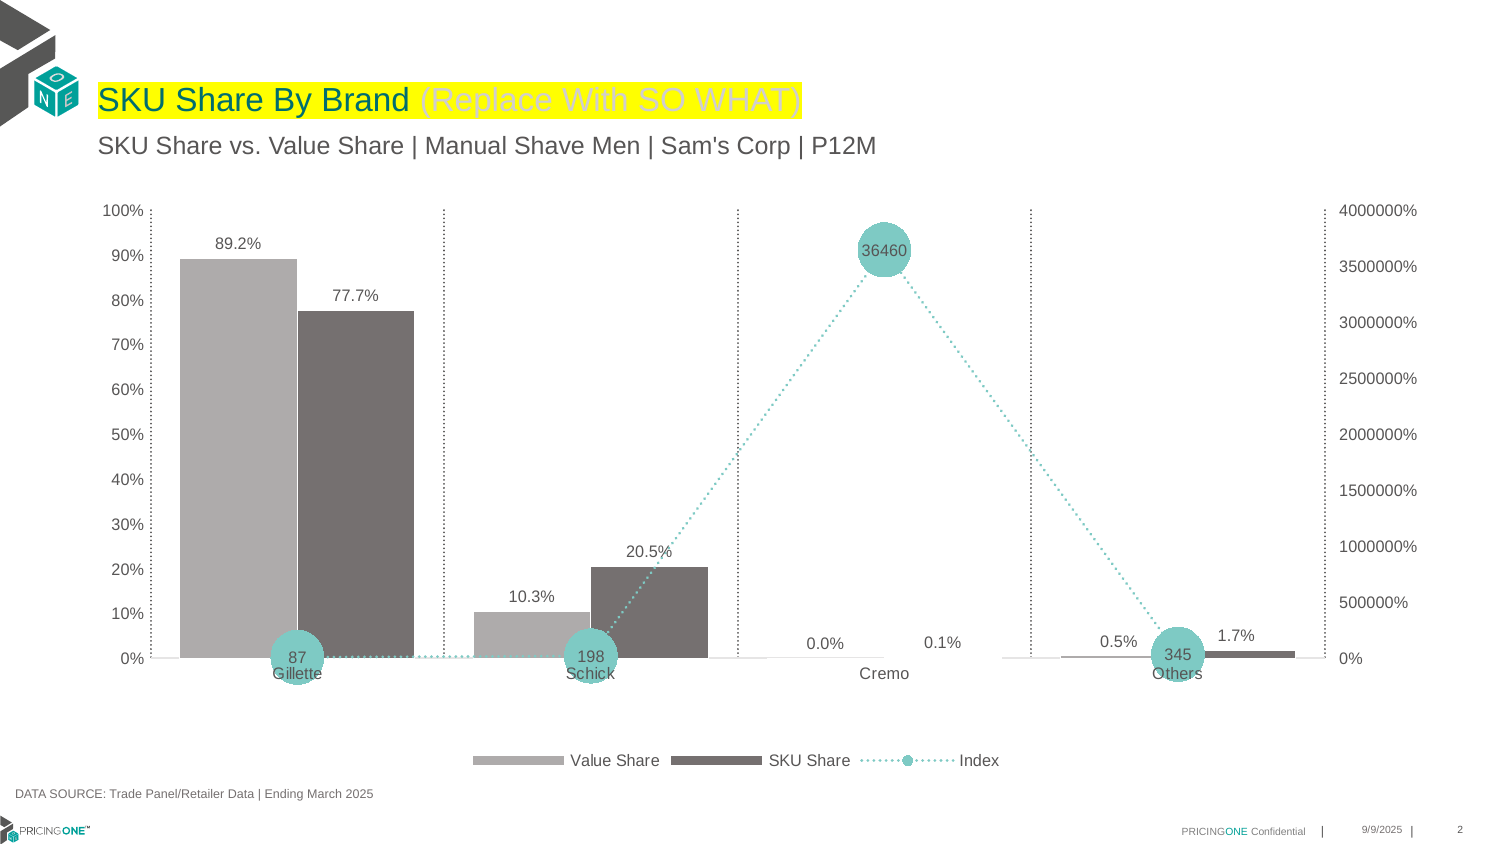

# SKU Share By Brand (Replace With SO WHAT)
SKU Share vs. Value Share | Manual Shave Men | Sam's Corp | P12M

### Chart

| Category | Value Share | SKU Share | Index |
|---|---|---|---|
| Gillette | 0.8917905356343538 | 0.7772397094430994 | 87.1549627839713 |
| Schick | 0.10328783626880353 | 0.20460048426150126 | 198.08768549380255 |
| Cremo | 3.320464552758245e-06 | 0.0012106537530266347 | 36460.37275178765 |
| Others | 0.004918307632289889 | 0.01694915254237288 | 344.61350955555446 |
DATA SOURCE: Trade Panel/Retailer Data | Ending March 2025

9/9/2025
2